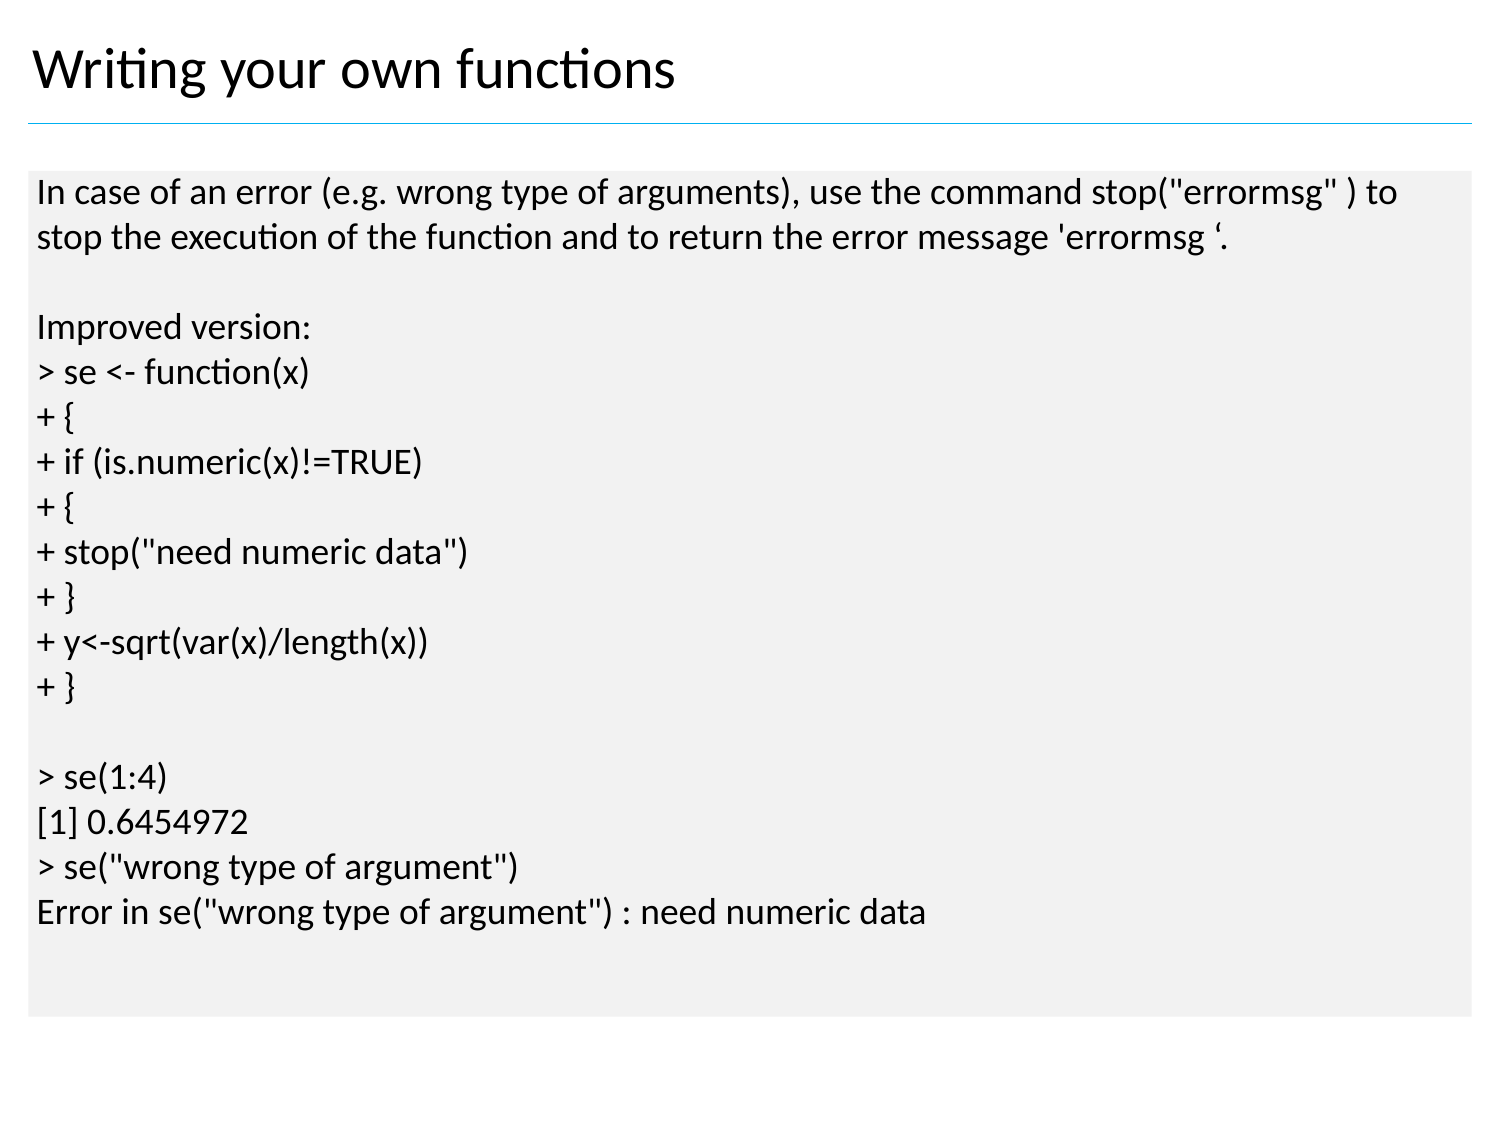

Writing your own functions
In case of an error (e.g. wrong type of arguments), use the command stop("errormsg" ) to stop the execution of the function and to return the error message 'errormsg ‘.

Improved version:
> se <- function(x)
+ {
+ if (is.numeric(x)!=TRUE)
+ {
+ stop("need numeric data")
+ }
+ y<-sqrt(var(x)/length(x))
+ }

> se(1:4)
[1] 0.6454972
> se("wrong type of argument")
Error in se("wrong type of argument") : need numeric data